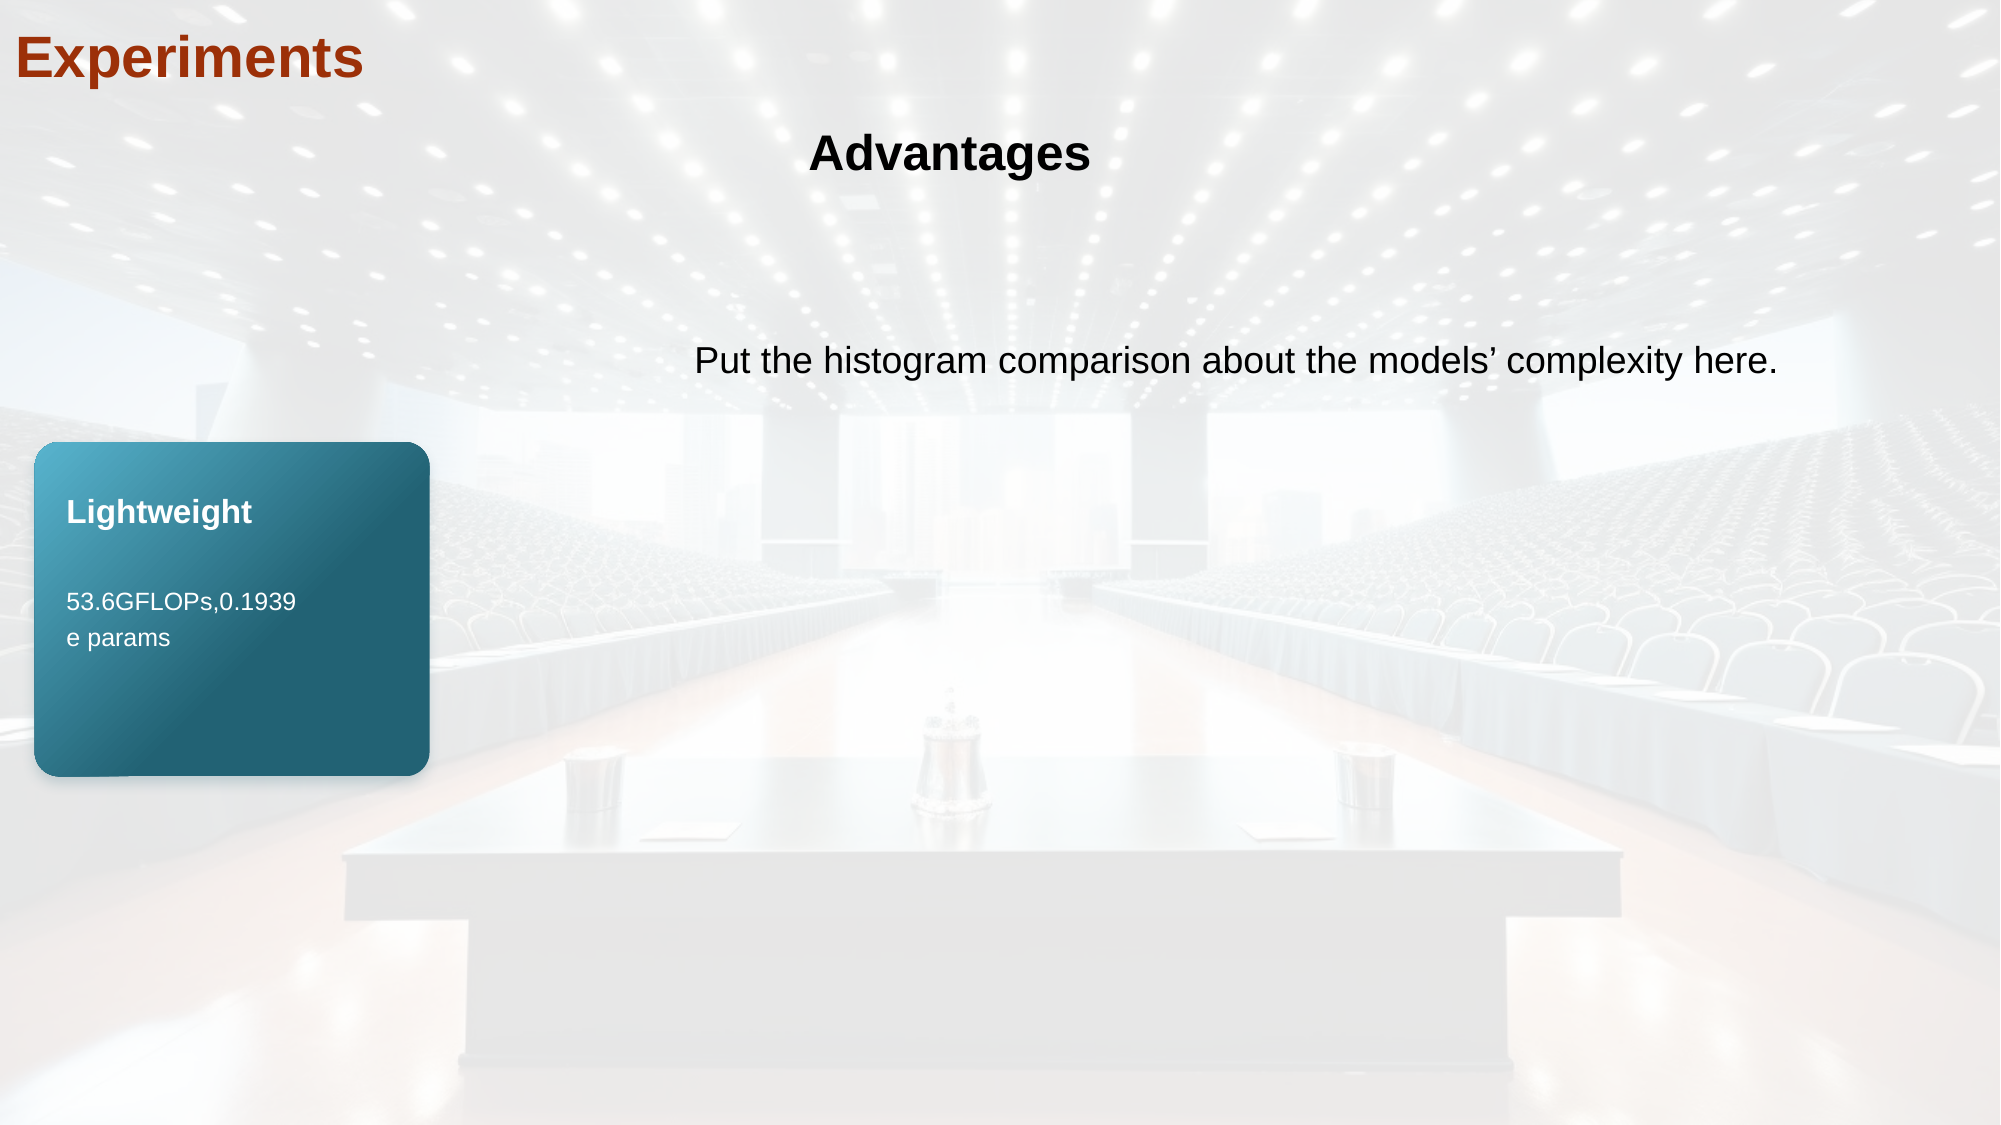

# Experiments
Advantages

Lightweight
53.6GFLOPs,0.1939e params
Put the histogram comparison about the models’ complexity here.